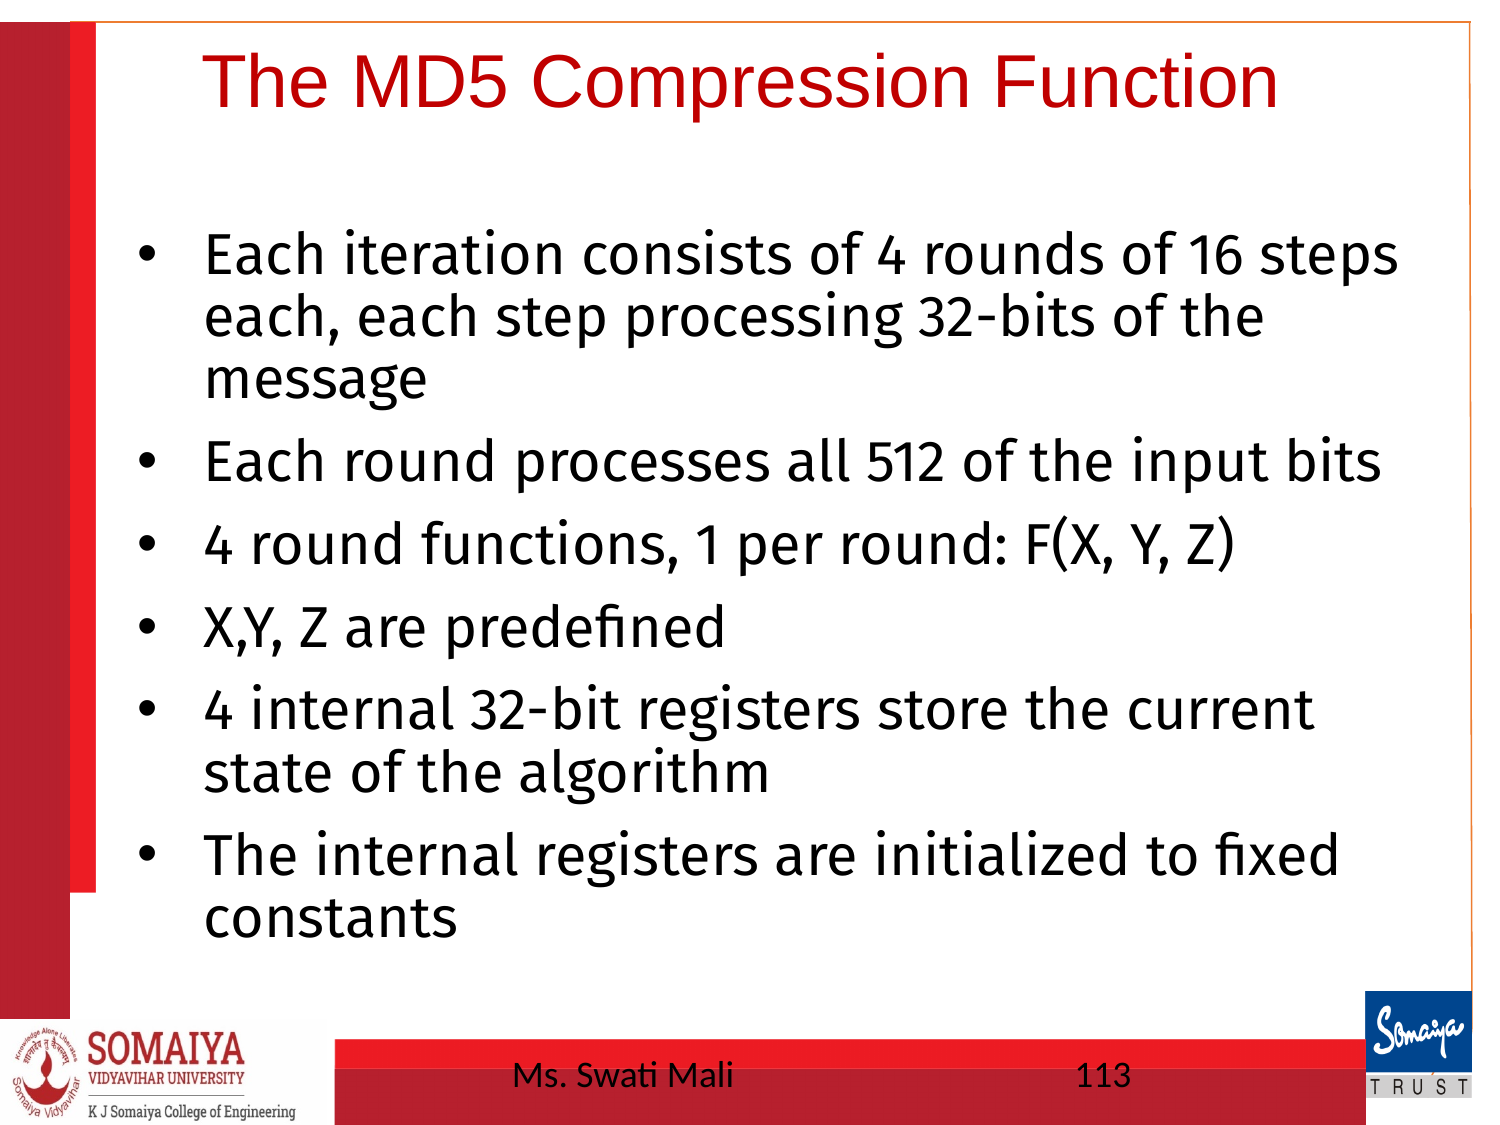

# The MD5 Compression Function
Each iteration consists of 4 rounds of 16 steps each, each step processing 32-bits of the message
Each round processes all 512 of the input bits
4 round functions, 1 per round: F(X, Y, Z)
X,Y, Z are predefined
4 internal 32-bit registers store the current state of the algorithm
The internal registers are initialized to fixed constants
Ms. Swati Mali
113